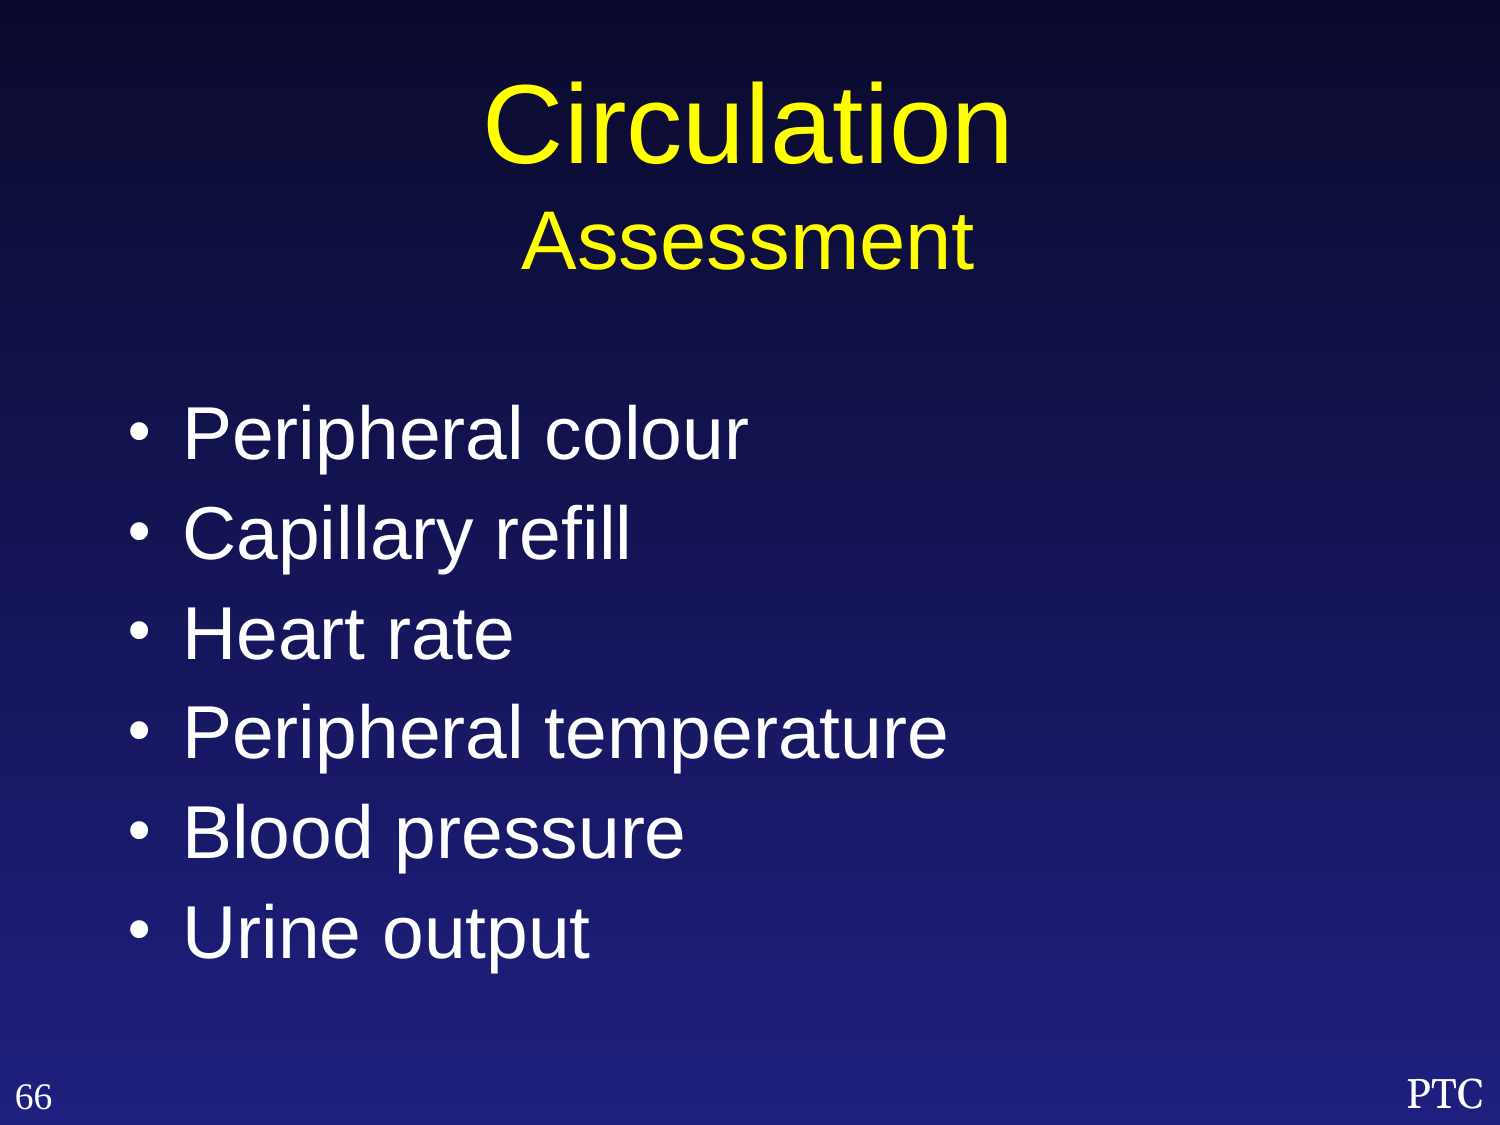

Circulation
Assessment
Peripheral colour
Capillary refill
Heart rate
Peripheral temperature
Blood pressure
Urine output
66